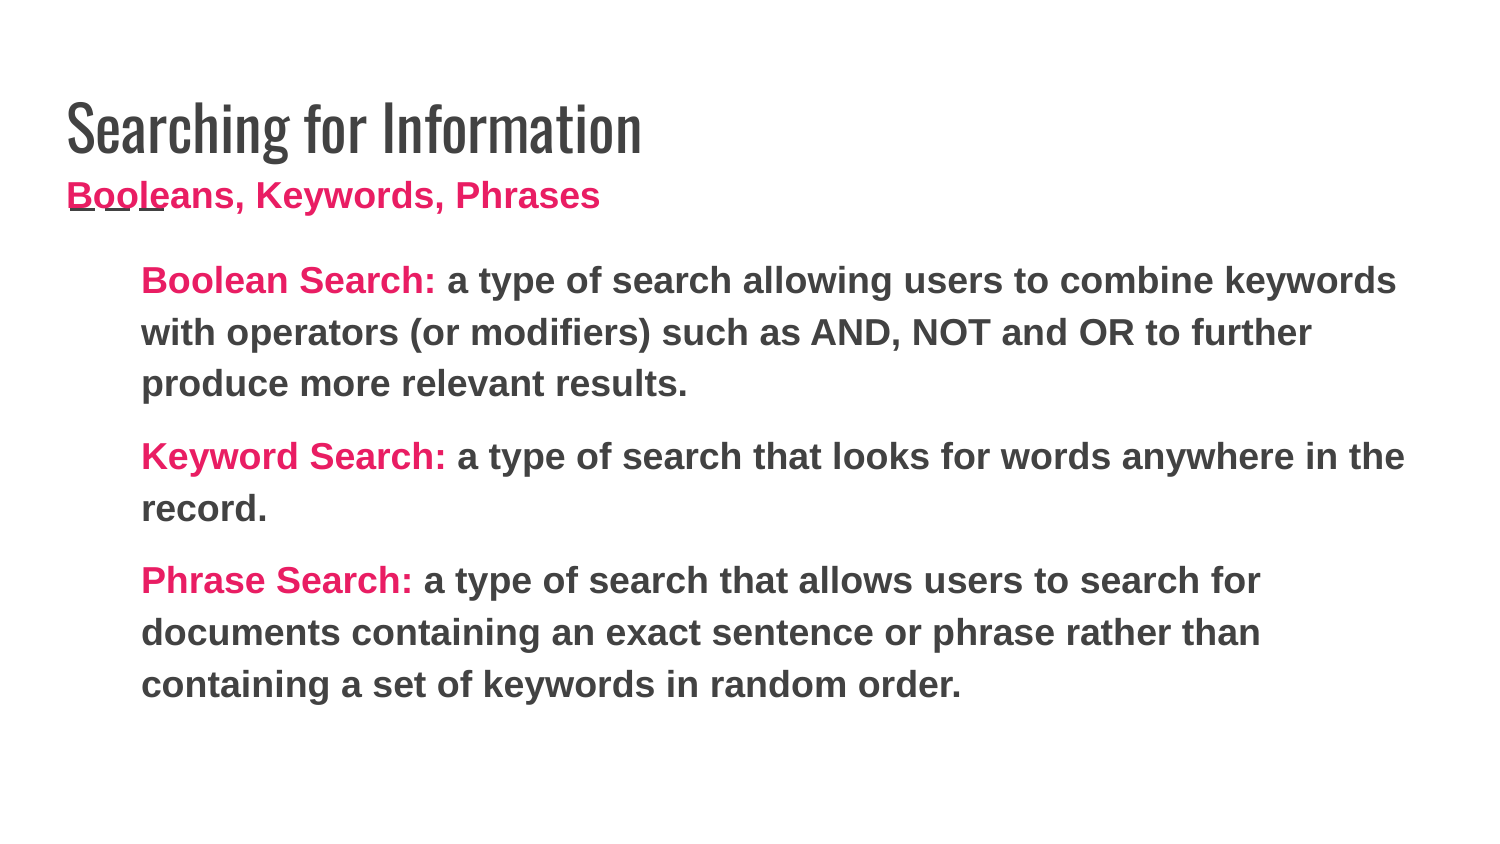

# Searching for Information
Booleans, Keywords, Phrases
Boolean Search: a type of search allowing users to combine keywords with operators (or modifiers) such as AND, NOT and OR to further produce more relevant results.
Keyword Search: a type of search that looks for words anywhere in the record.
Phrase Search: a type of search that allows users to search for documents containing an exact sentence or phrase rather than containing a set of keywords in random order.